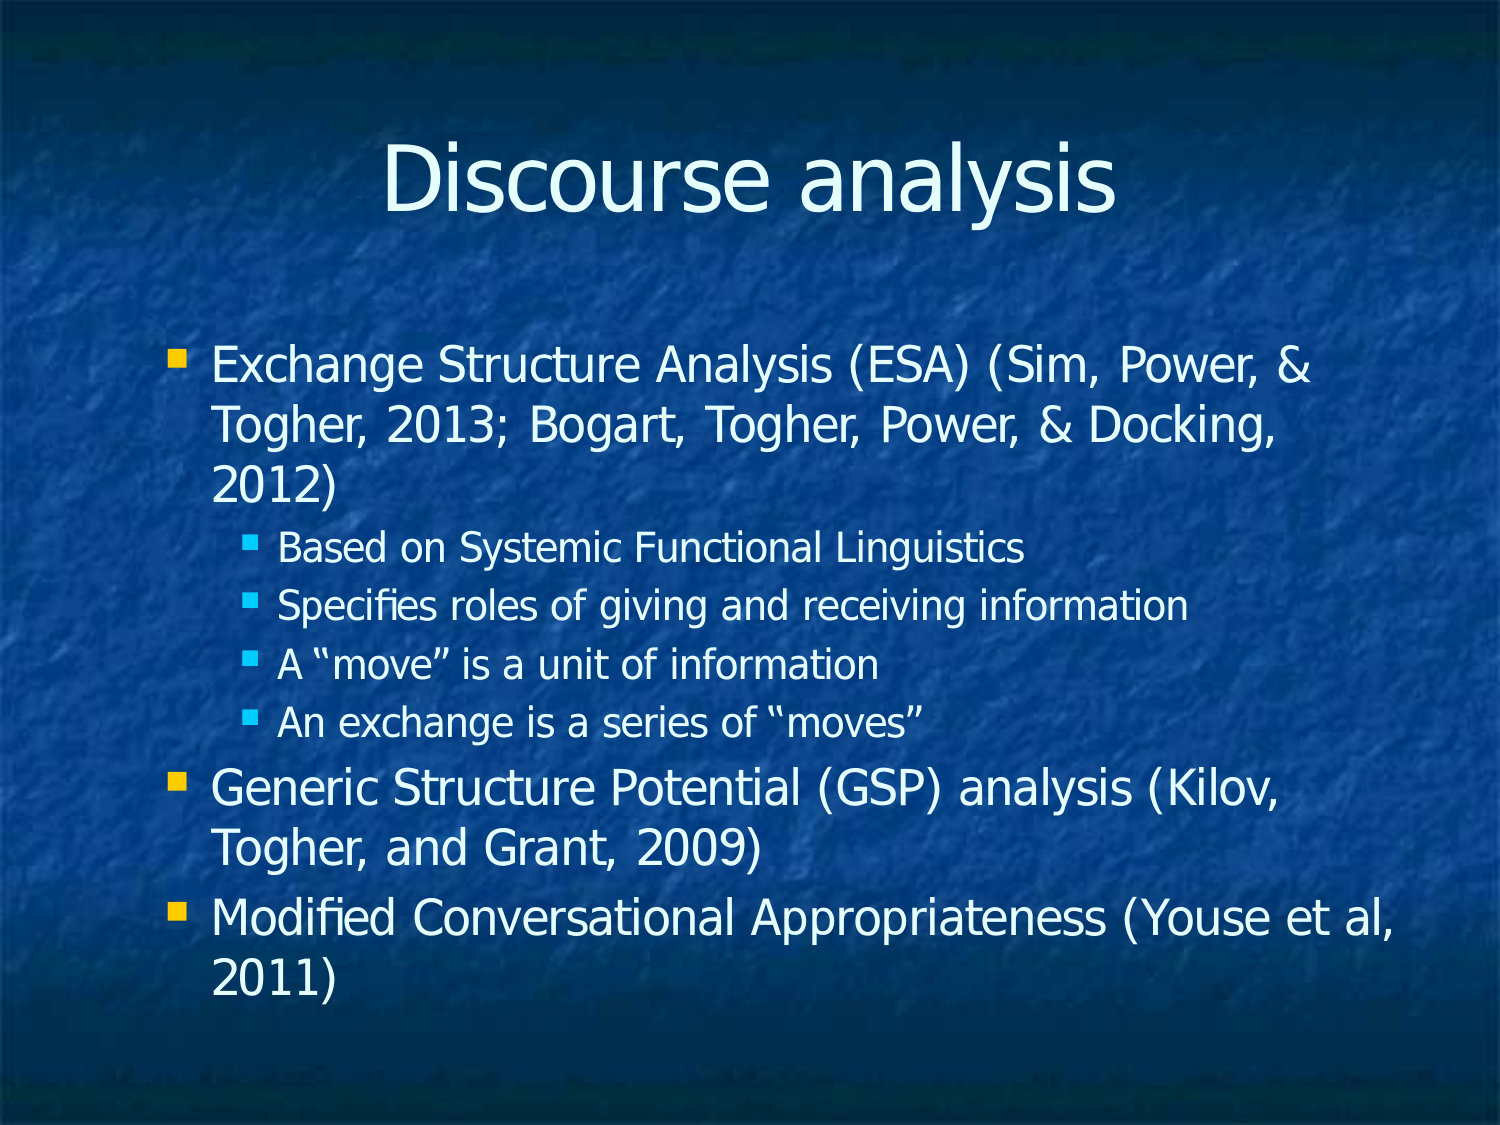

# Discourse analysis
Exchange Structure Analysis (ESA) (Sim, Power, & Togher, 2013; Bogart, Togher, Power, & Docking, 2012)
Based on Systemic Functional Linguistics
Specifies roles of giving and receiving information
A “move” is a unit of information
An exchange is a series of “moves”
Generic Structure Potential (GSP) analysis (Kilov, Togher, and Grant, 2009)
Modified Conversational Appropriateness (Youse et al, 2011)